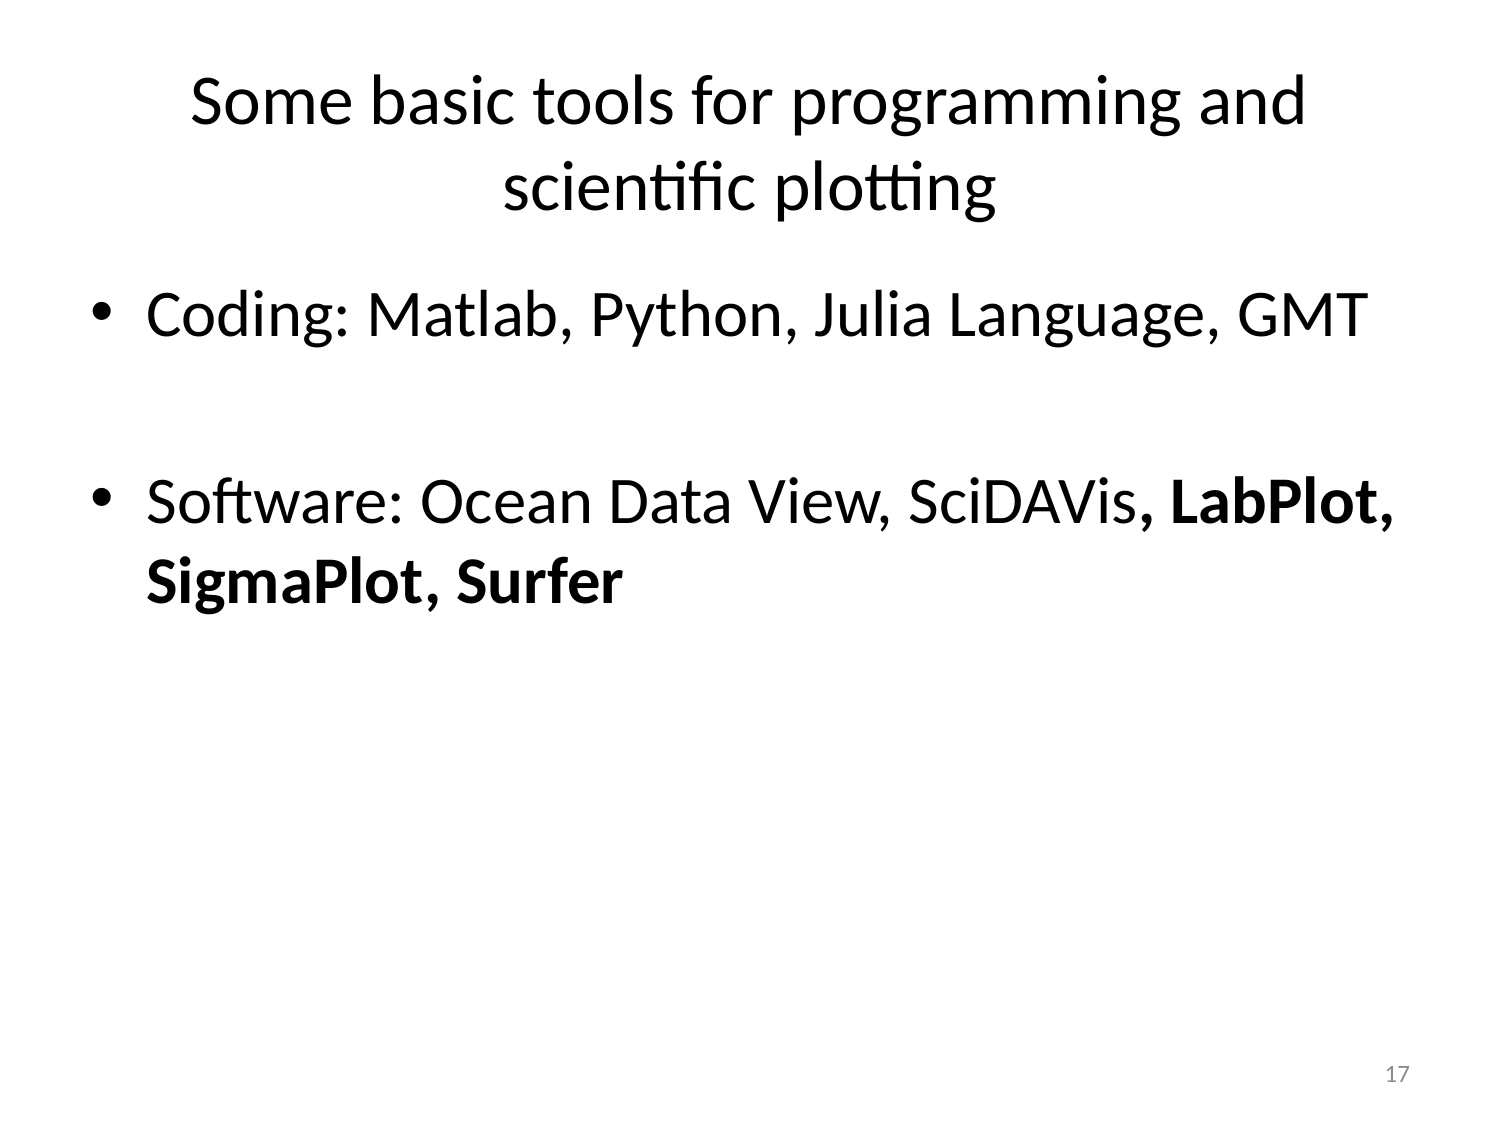

# Some basic tools for programming and scientific plotting
Coding: Matlab, Python, Julia Language, GMT

Software: Ocean Data View, SciDAVis, LabPlot, SigmaPlot, Surfer

17